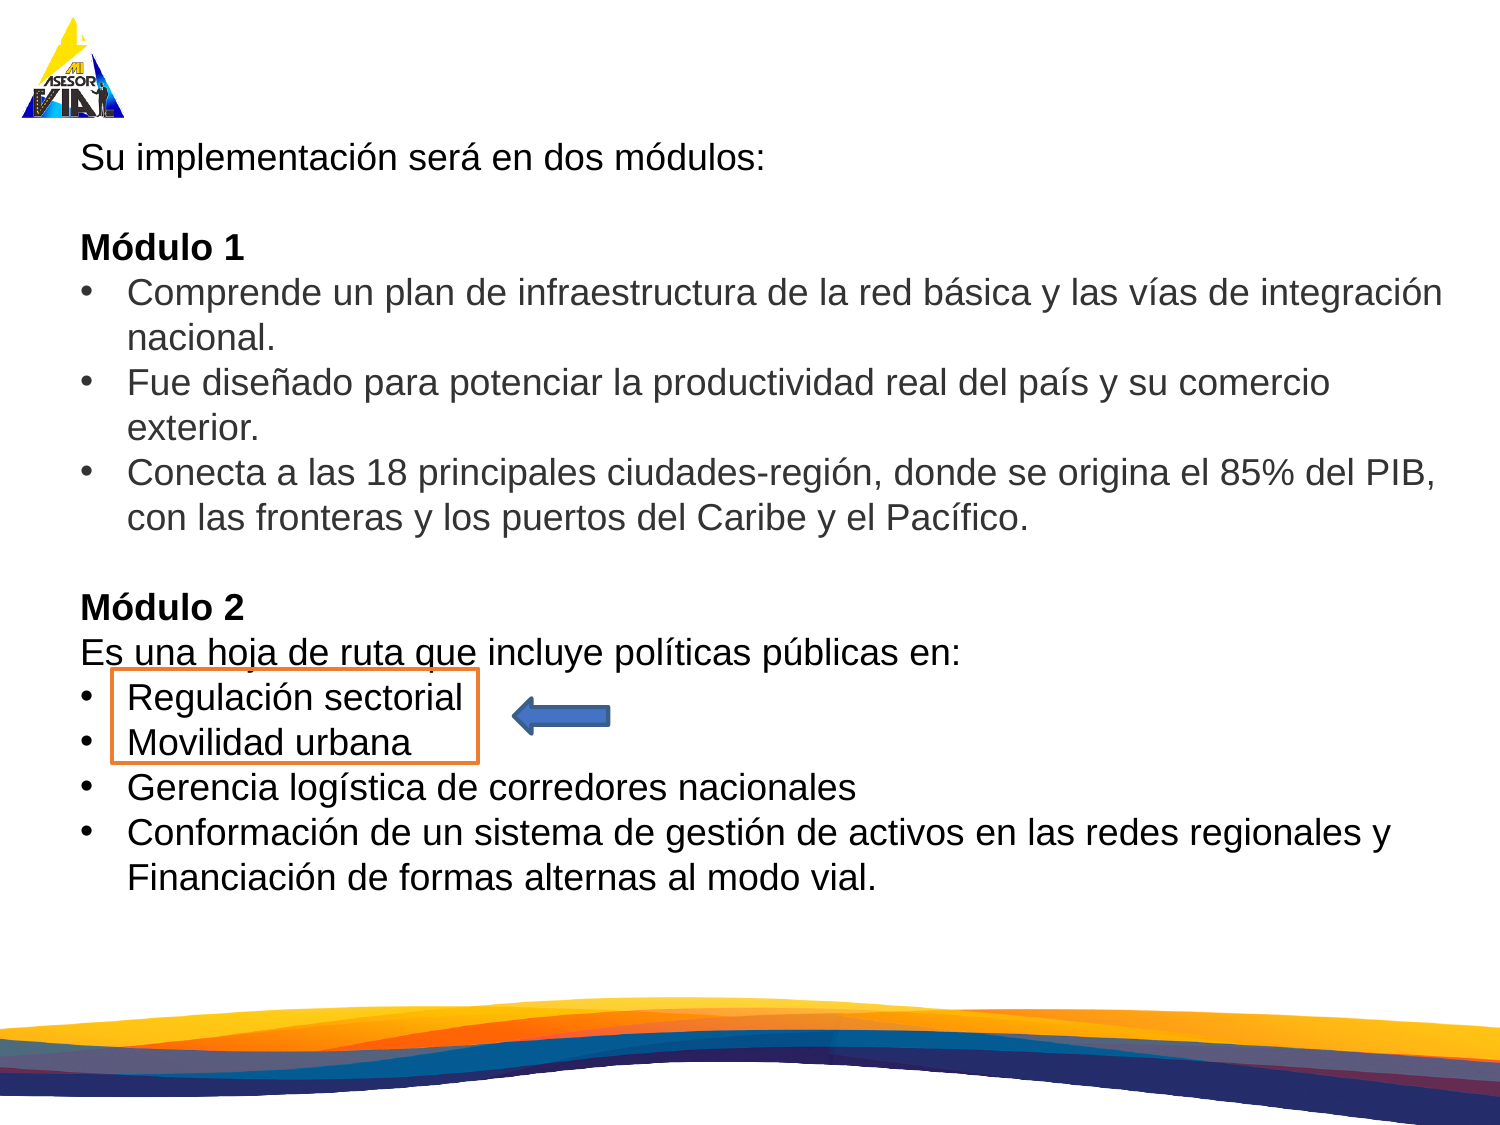

# 2. LEYES Y SOPORTES -  PLAN DE TRANSPORTE INTERMODAL
Su implementación será en dos módulos:

Módulo 1
Comprende un plan de infraestructura de la red básica y las vías de integración nacional.
Fue diseñado para potenciar la productividad real del país y su comercio exterior.
Conecta a las 18 principales ciudades-región, donde se origina el 85% del PIB, con las fronteras y los puertos del Caribe y el Pacífico.

Módulo 2
Es una hoja de ruta que incluye políticas públicas en:
Regulación sectorial
Movilidad urbana
Gerencia logística de corredores nacionales
Conformación de un sistema de gestión de activos en las redes regionales y Financiación de formas alternas al modo vial.